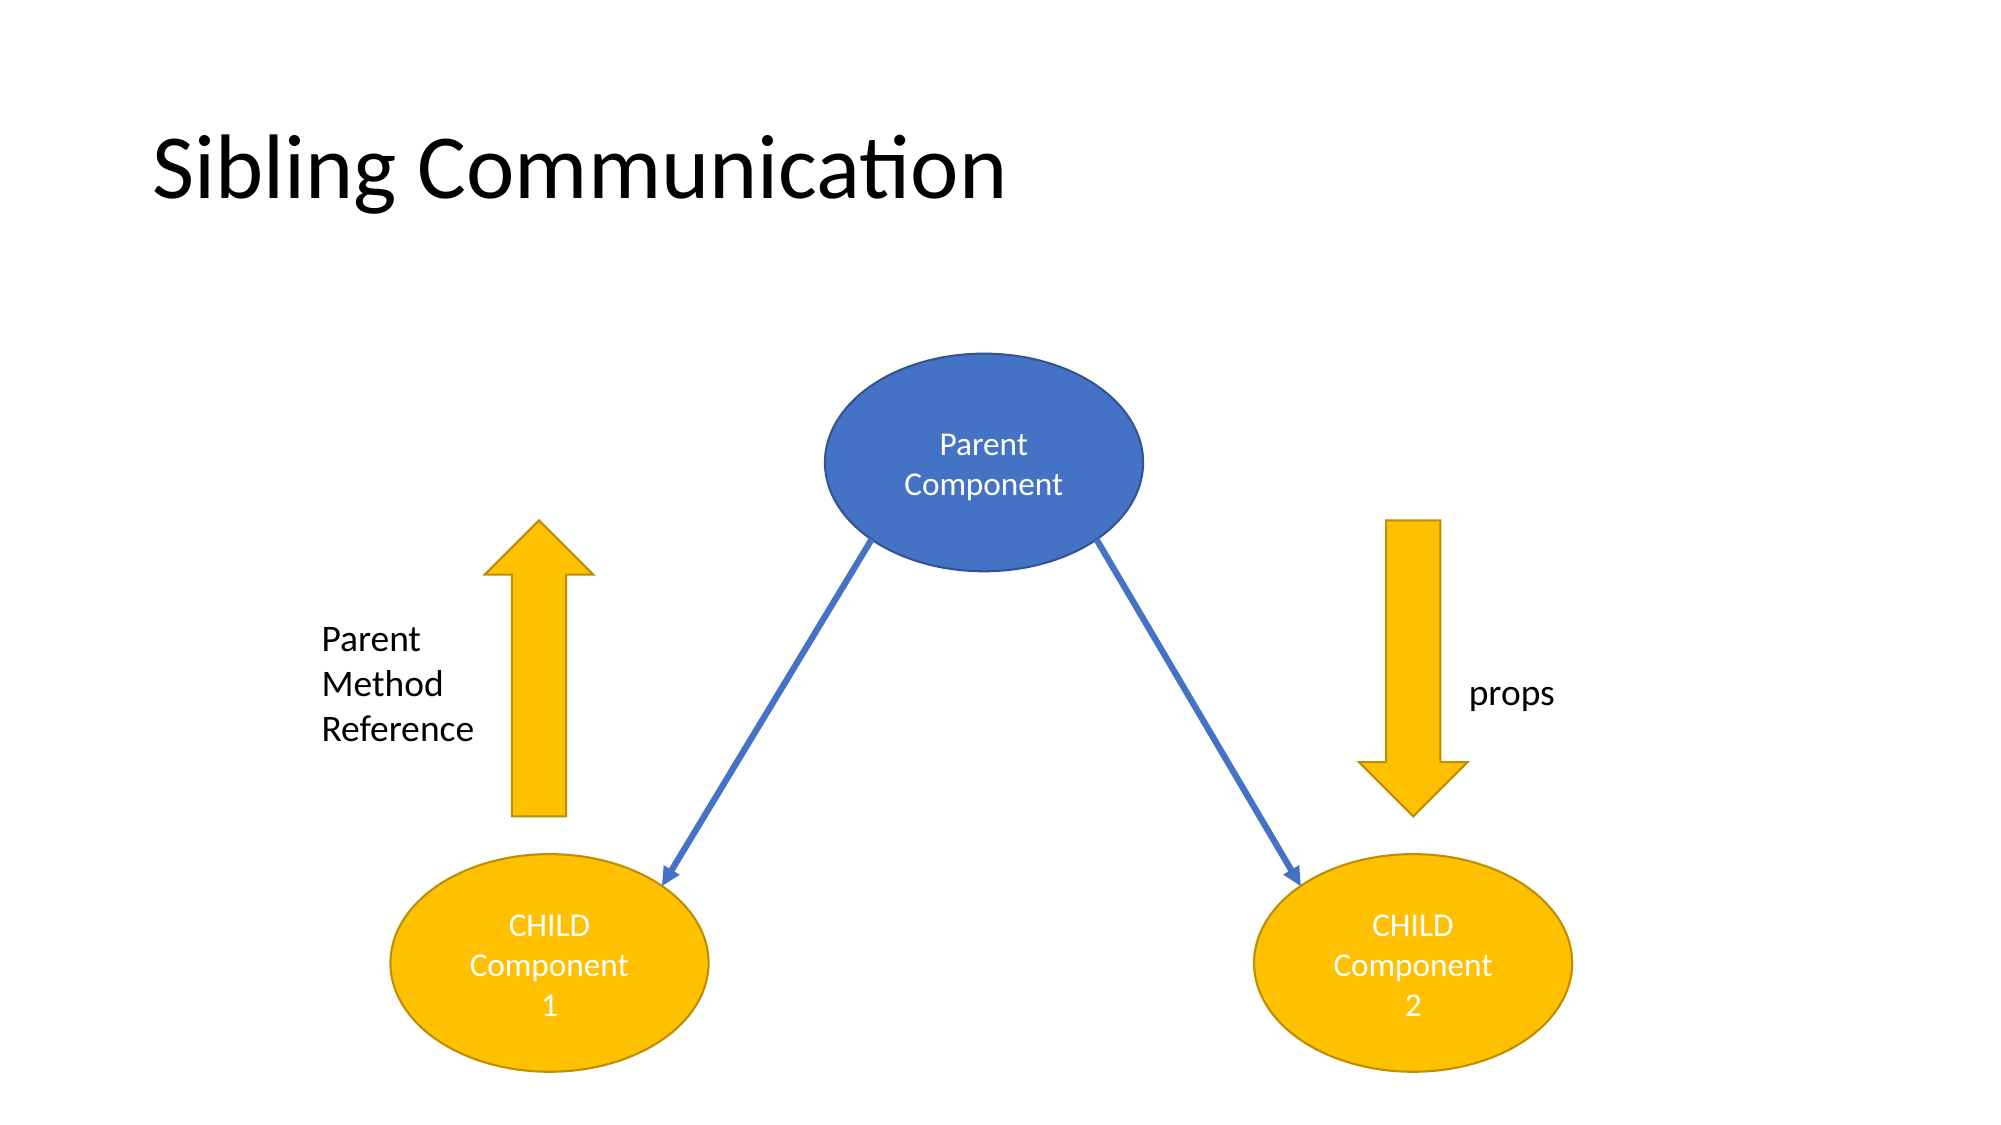

# Sibling Communication
Parent Component
Parent
Method
Reference

props
CHILD Component
1
CHILD Component
2